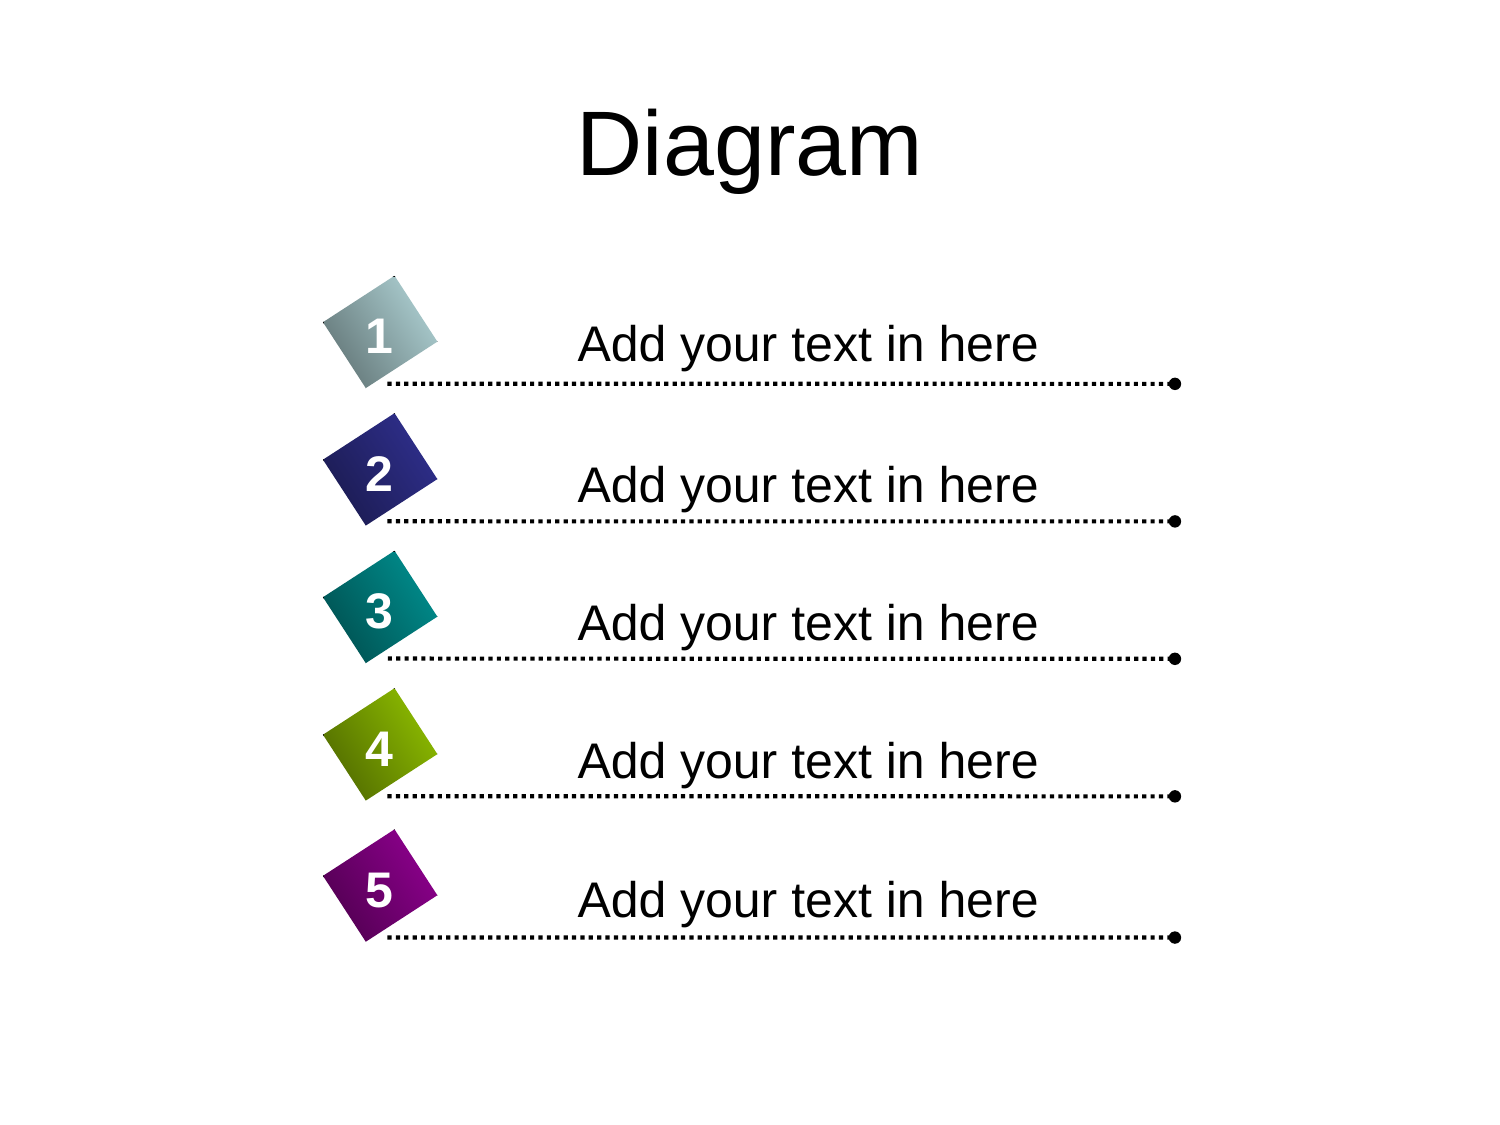

# Diagram

1
Add your text in here

2
Add your text in here

3
Add your text in here

4
Add your text in here

5
Add your text in here